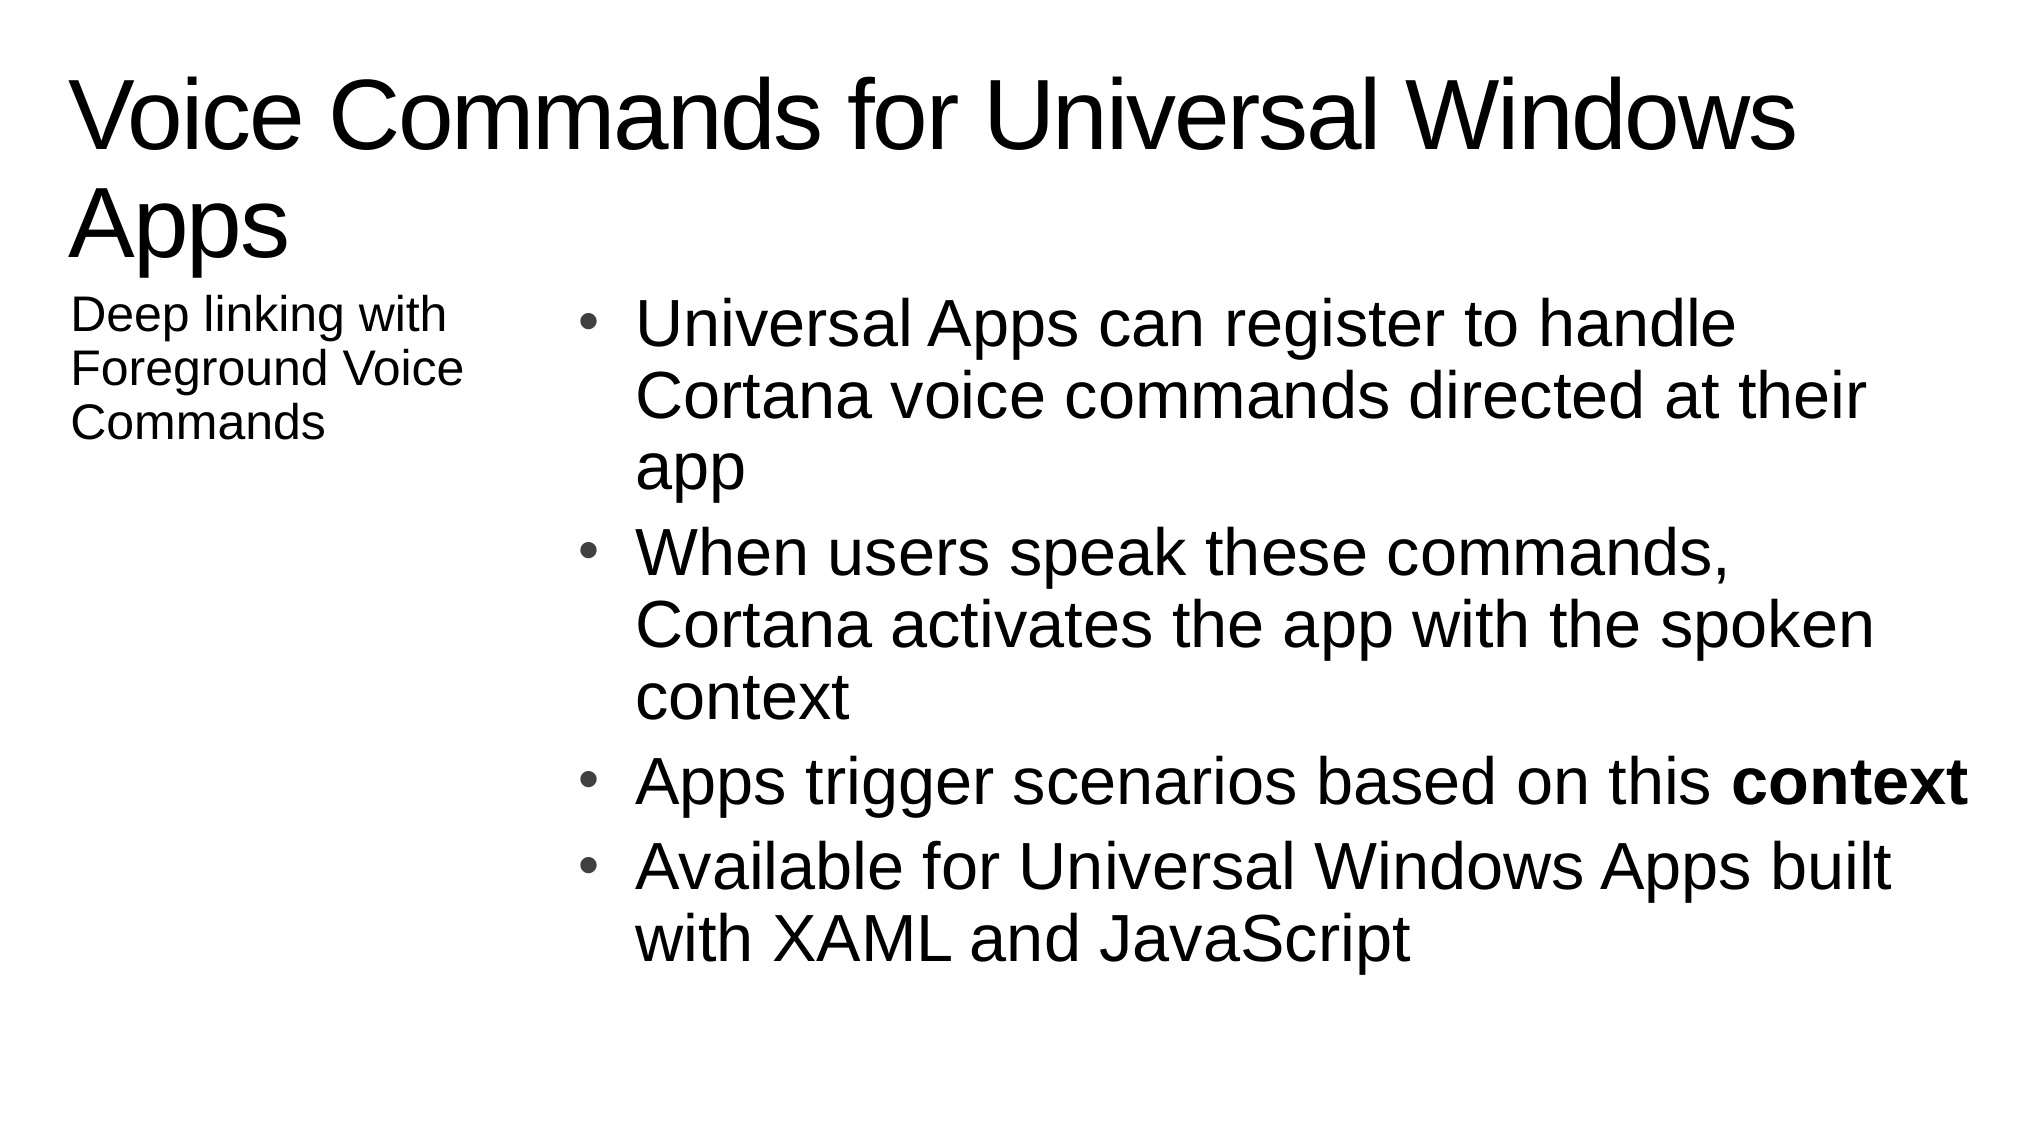

# Voice Commands for Universal Windows Apps
Deep linking with Foreground Voice Commands
Universal Apps can register to handle Cortana voice commands directed at their app
When users speak these commands, Cortana activates the app with the spoken context
Apps trigger scenarios based on this context
Available for Universal Windows Apps built with XAML and JavaScript